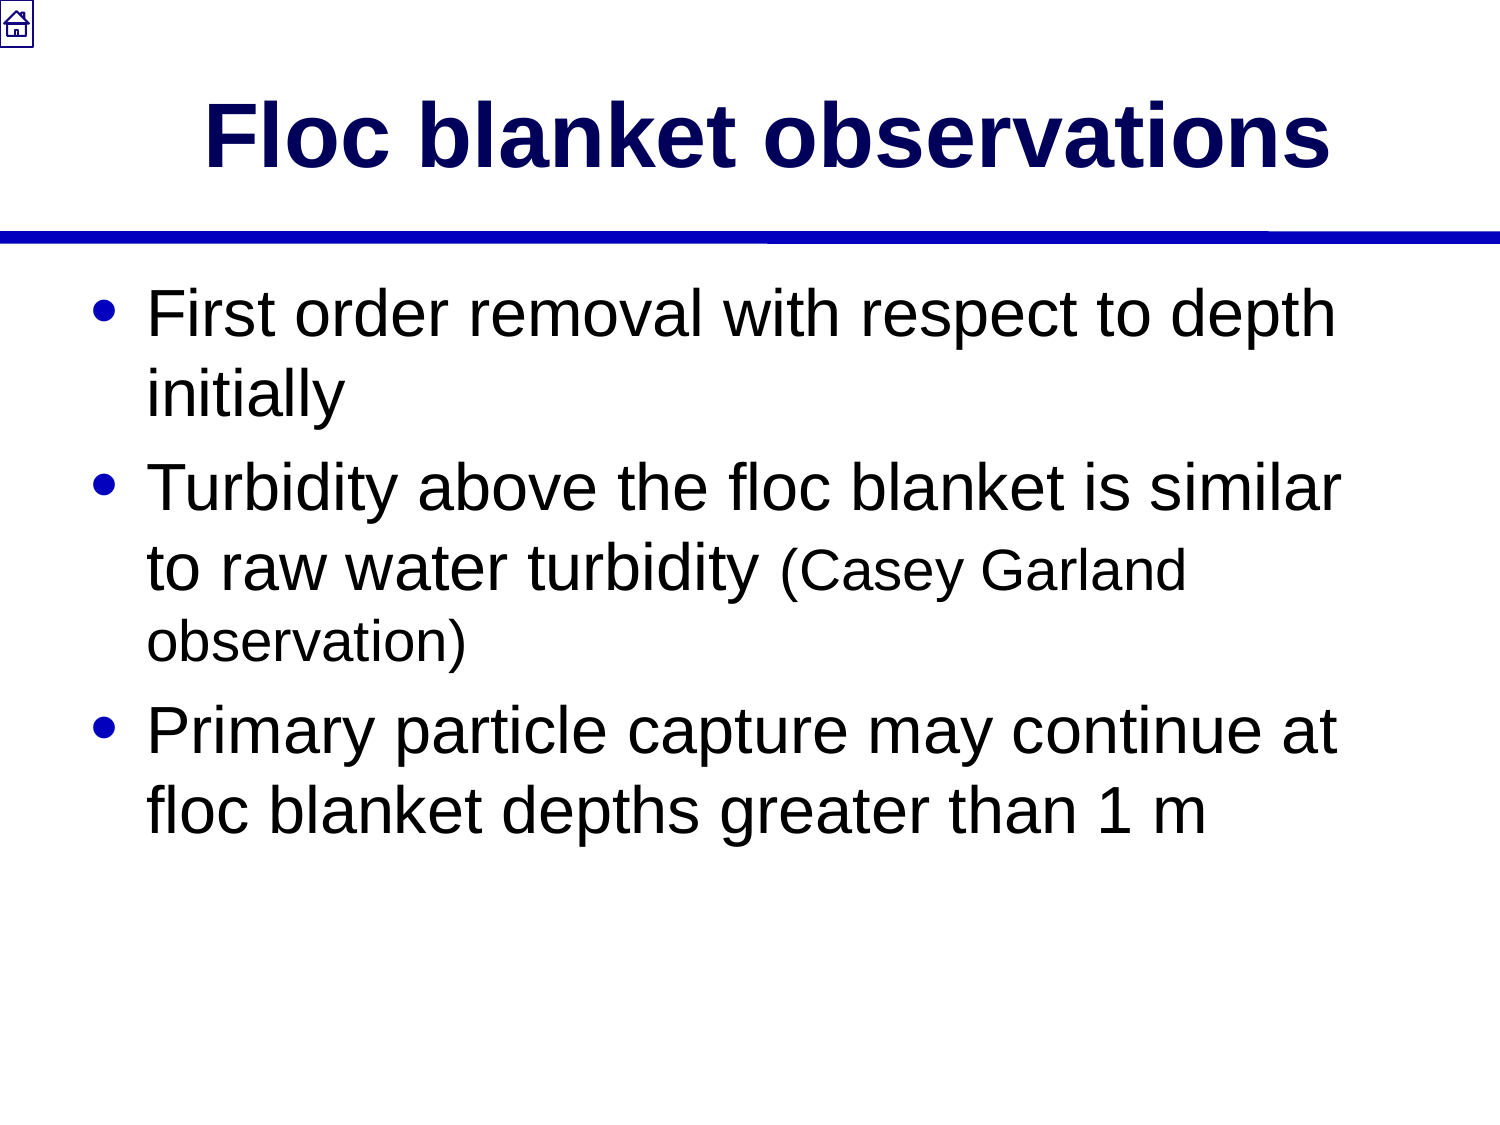

# Floc blanket observations
First order removal with respect to depth initially
Turbidity above the floc blanket is similar to raw water turbidity (Casey Garland observation)
Primary particle capture may continue at floc blanket depths greater than 1 m